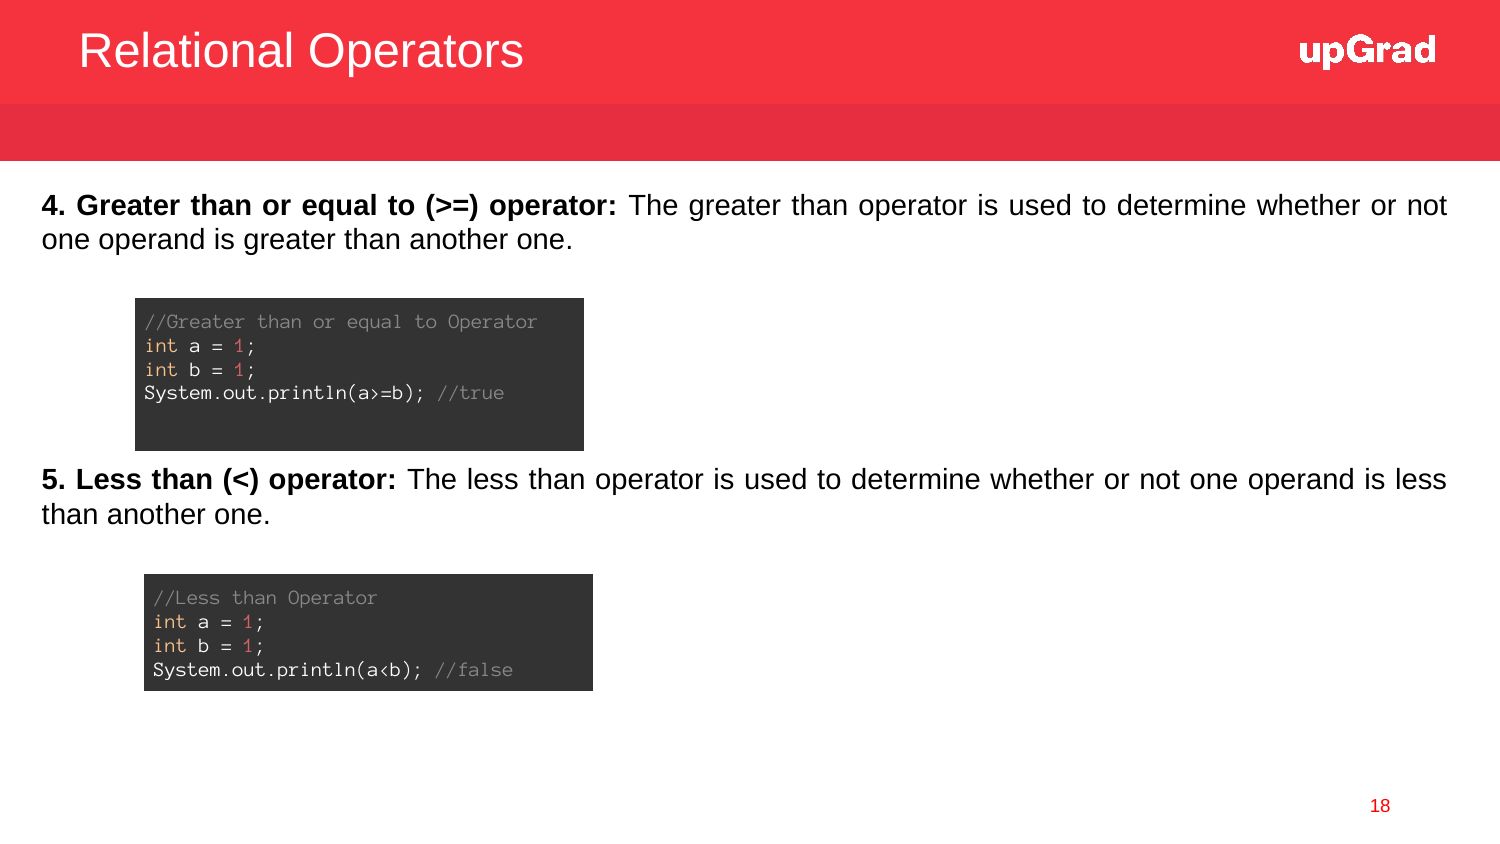

Relational Operators

4. Greater than or equal to (>=) operator: The greater than operator is used to determine whether or not one operand is greater than another one.

5. Less than (<) operator: The less than operator is used to determine whether or not one operand is less than another one.

| //Greater than or equal to Operator int a = 1; int b = 1; System.out.println(a>=b); //true |
| --- |
| //Less than Operator int a = 1; int b = 1; System.out.println(a<b); //false |
| --- |
18